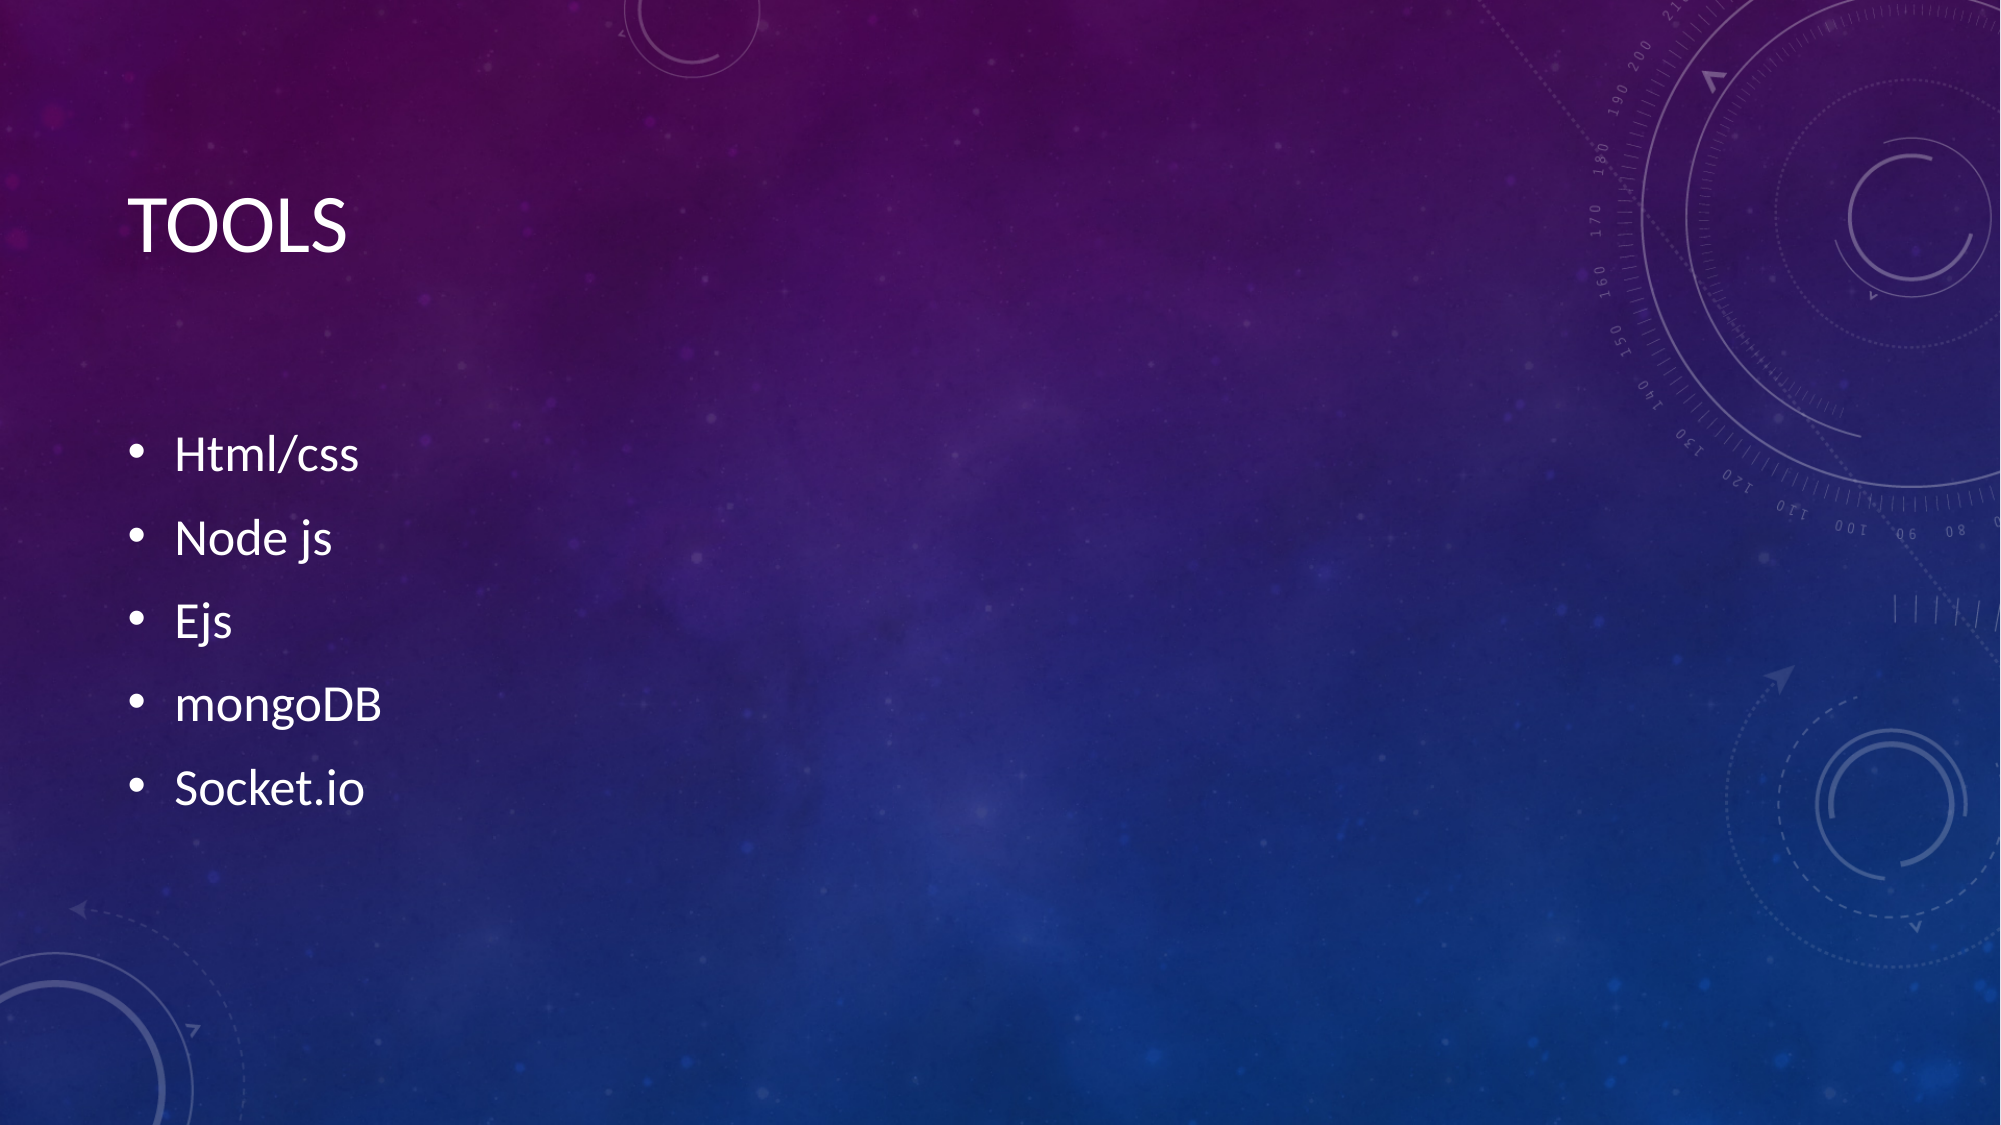

# Tools
Html/css
Node js
Ejs
mongoDB
Socket.io